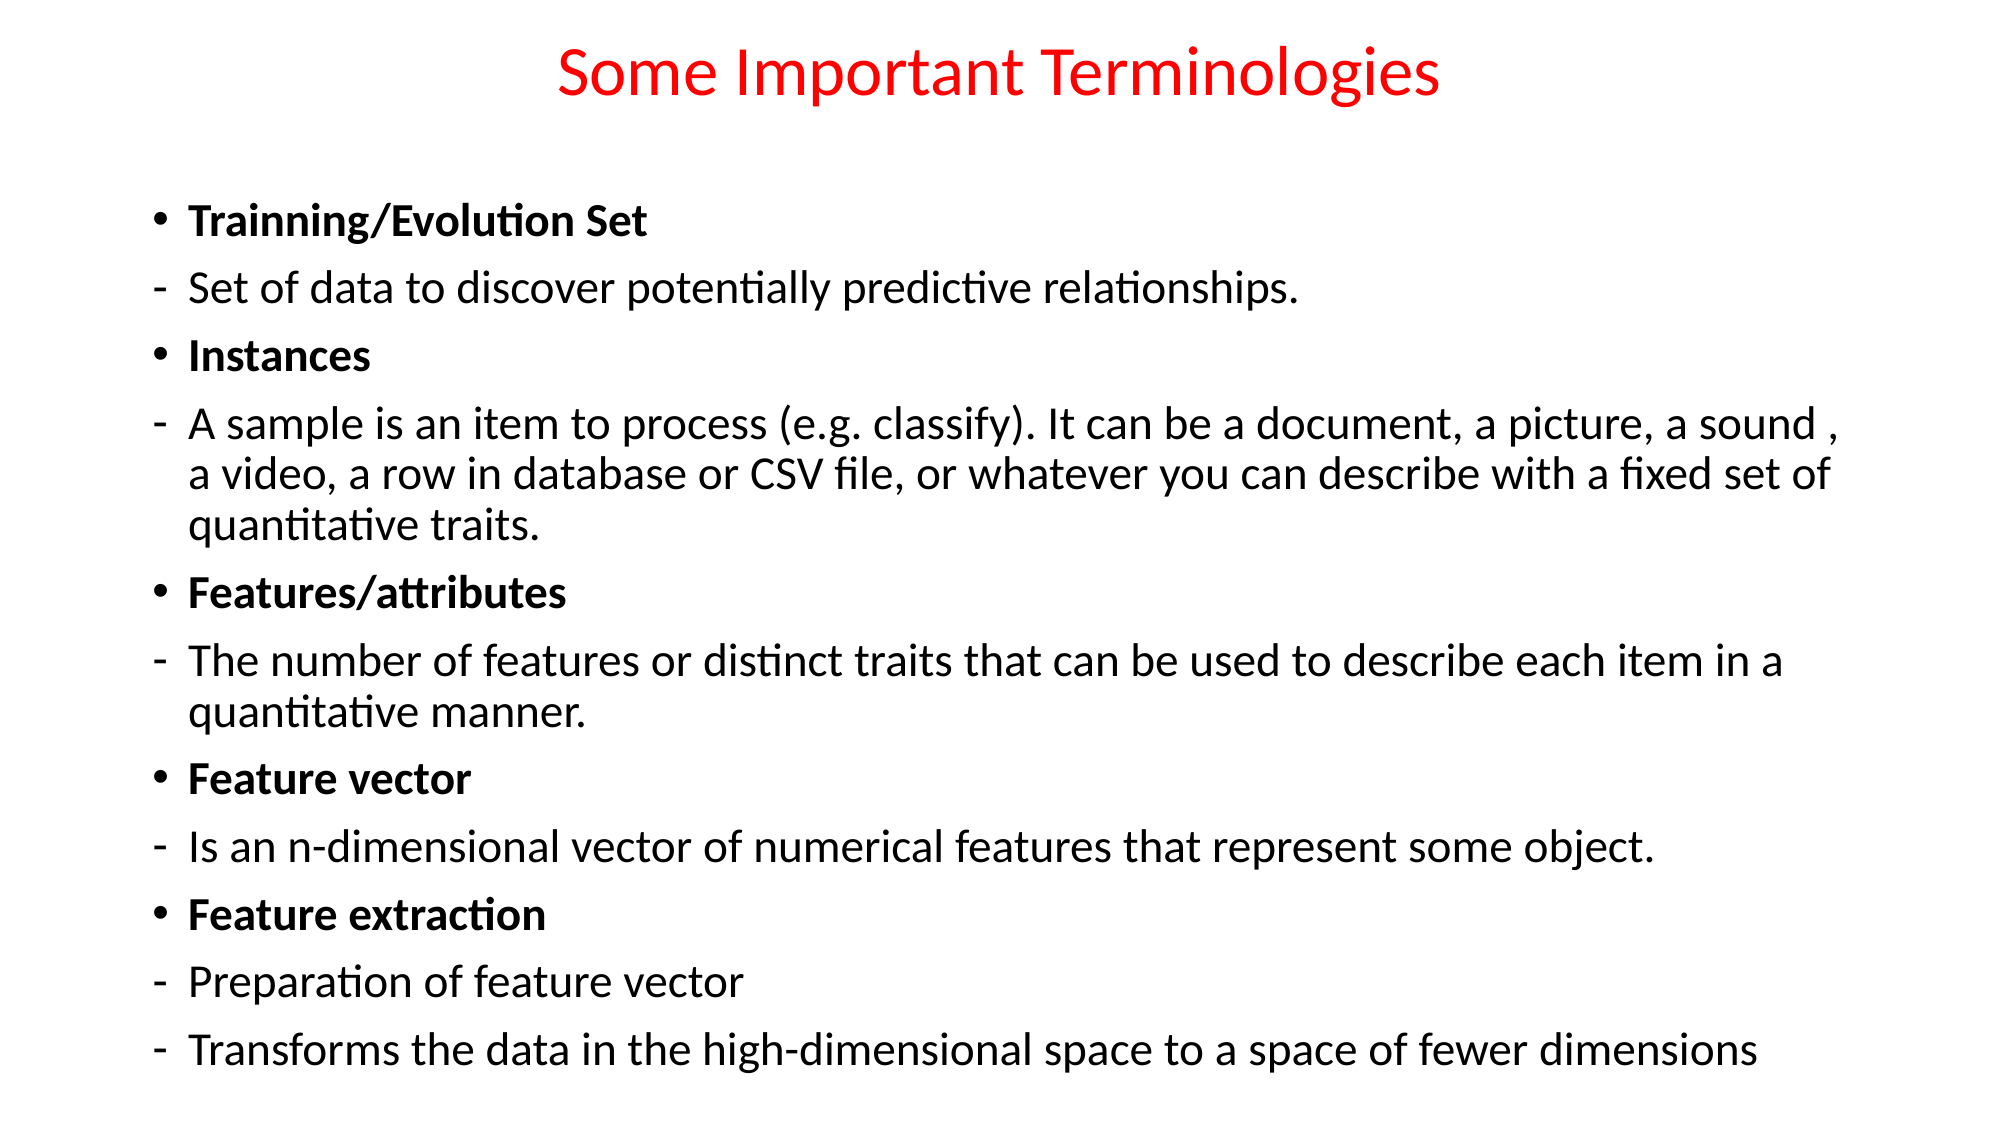

Some Important Terminologies

Trainning/Evolution Set
Set of data to discover potentially predictive relationships.
Instances
A sample is an item to process (e.g. classify). It can be a document, a picture, a sound , a video, a row in database or CSV file, or whatever you can describe with a fixed set of quantitative traits.
Features/attributes
The number of features or distinct traits that can be used to describe each item in a quantitative manner.
Feature vector
Is an n-dimensional vector of numerical features that represent some object.
Feature extraction
Preparation of feature vector
Transforms the data in the high-dimensional space to a space of fewer dimensions